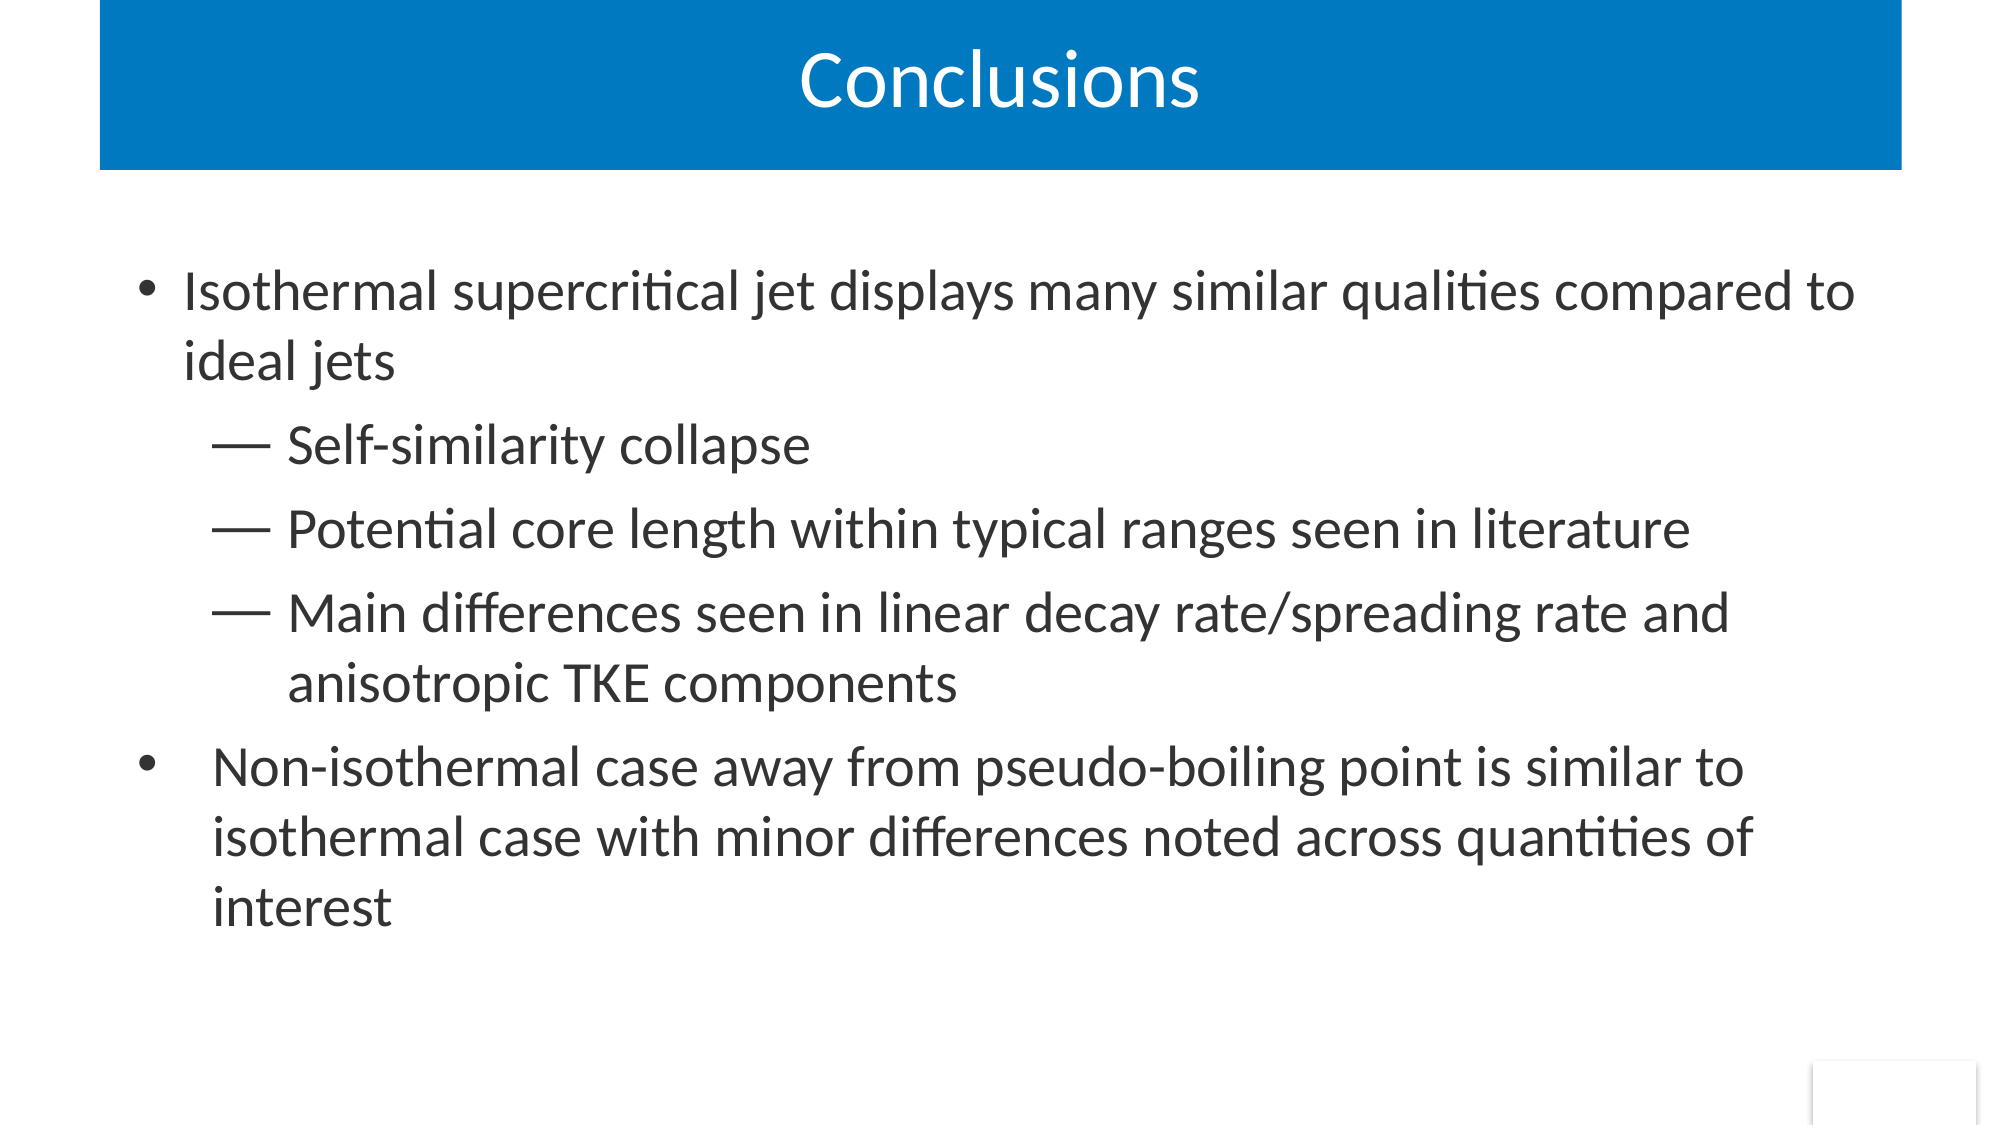

# Conclusions
Isothermal supercritical jet displays many similar qualities compared to ideal jets
Self-similarity collapse
Potential core length within typical ranges seen in literature
Main differences seen in linear decay rate/spreading rate and anisotropic TKE components
Non-isothermal case away from pseudo-boiling point is similar to isothermal case with minor differences noted across quantities of interest